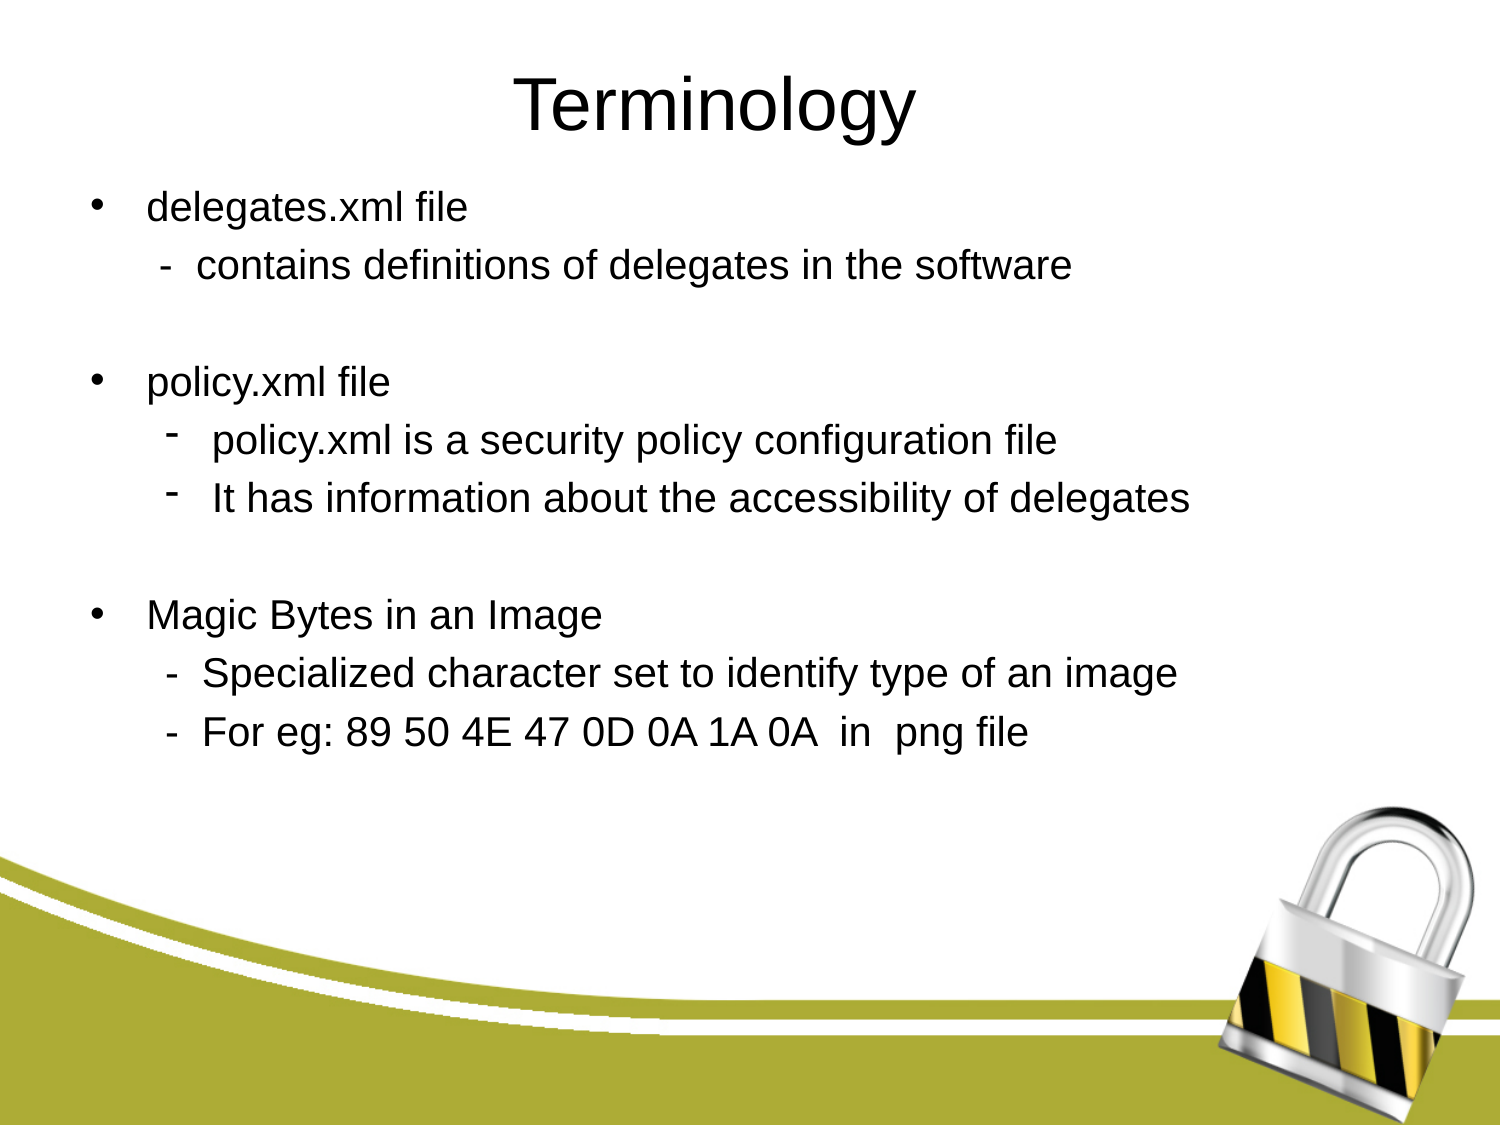

# Terminology

delegates.xml file
      -  contains definitions of delegates in the software

policy.xml file
policy.xml is a security policy configuration file
It has information about the accessibility of delegates

Magic Bytes in an Image
-  Specialized character set to identify type of an image
-  For eg: 89 50 4E 47 0D 0A 1A 0A  in  png file